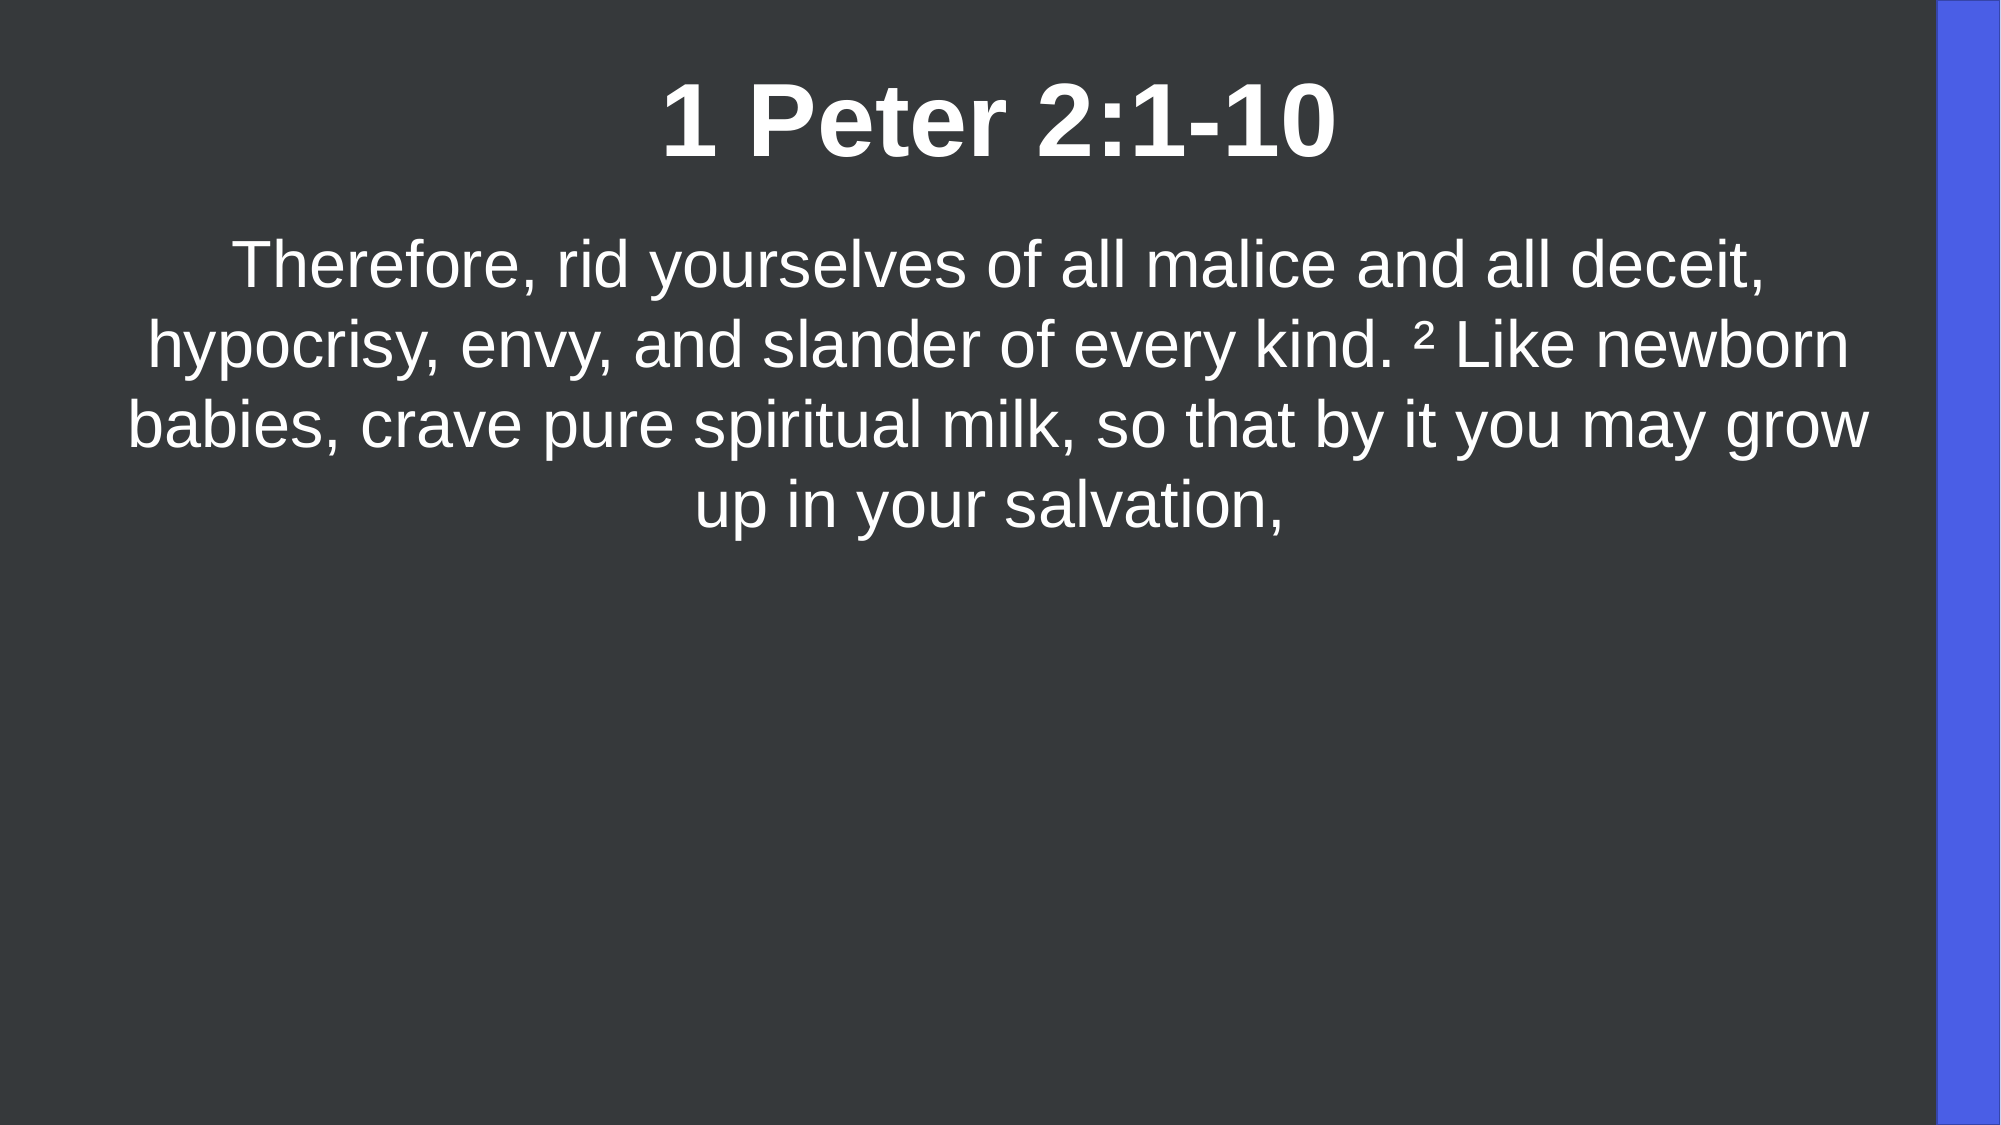

1 Peter 2:1-10
Therefore, rid yourselves of all malice and all deceit, hypocrisy, envy, and slander of every kind. ² Like newborn babies, crave pure spiritual milk, so that by it you may grow up in your salvation,